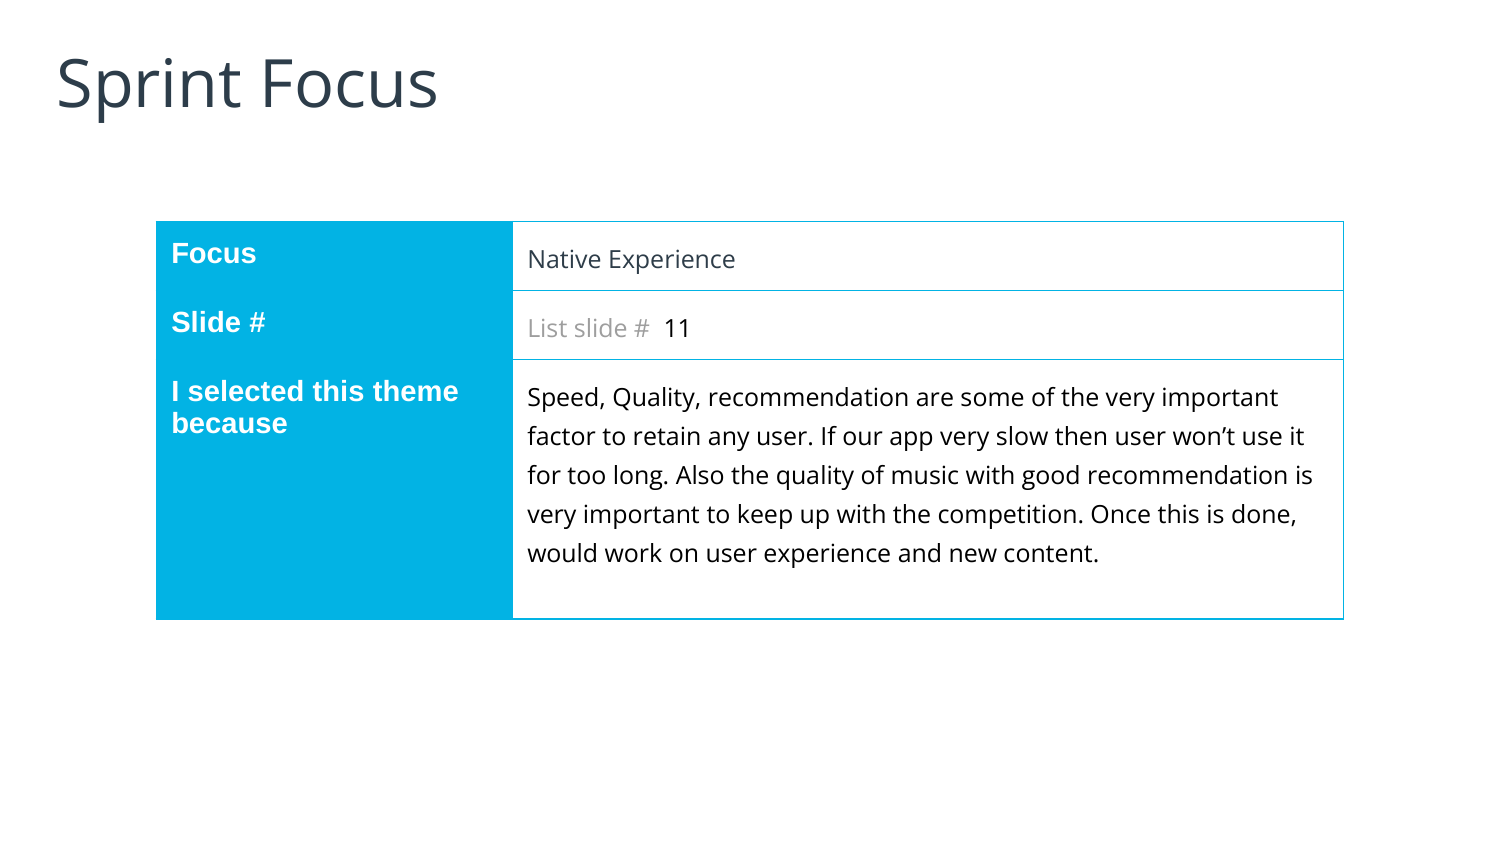

# Sprint Focus
| Focus | Native Experience |
| --- | --- |
| Slide # | List slide # 11 |
| I selected this theme because | Speed, Quality, recommendation are some of the very important factor to retain any user. If our app very slow then user won’t use it for too long. Also the quality of music with good recommendation is very important to keep up with the competition. Once this is done, would work on user experience and new content. |